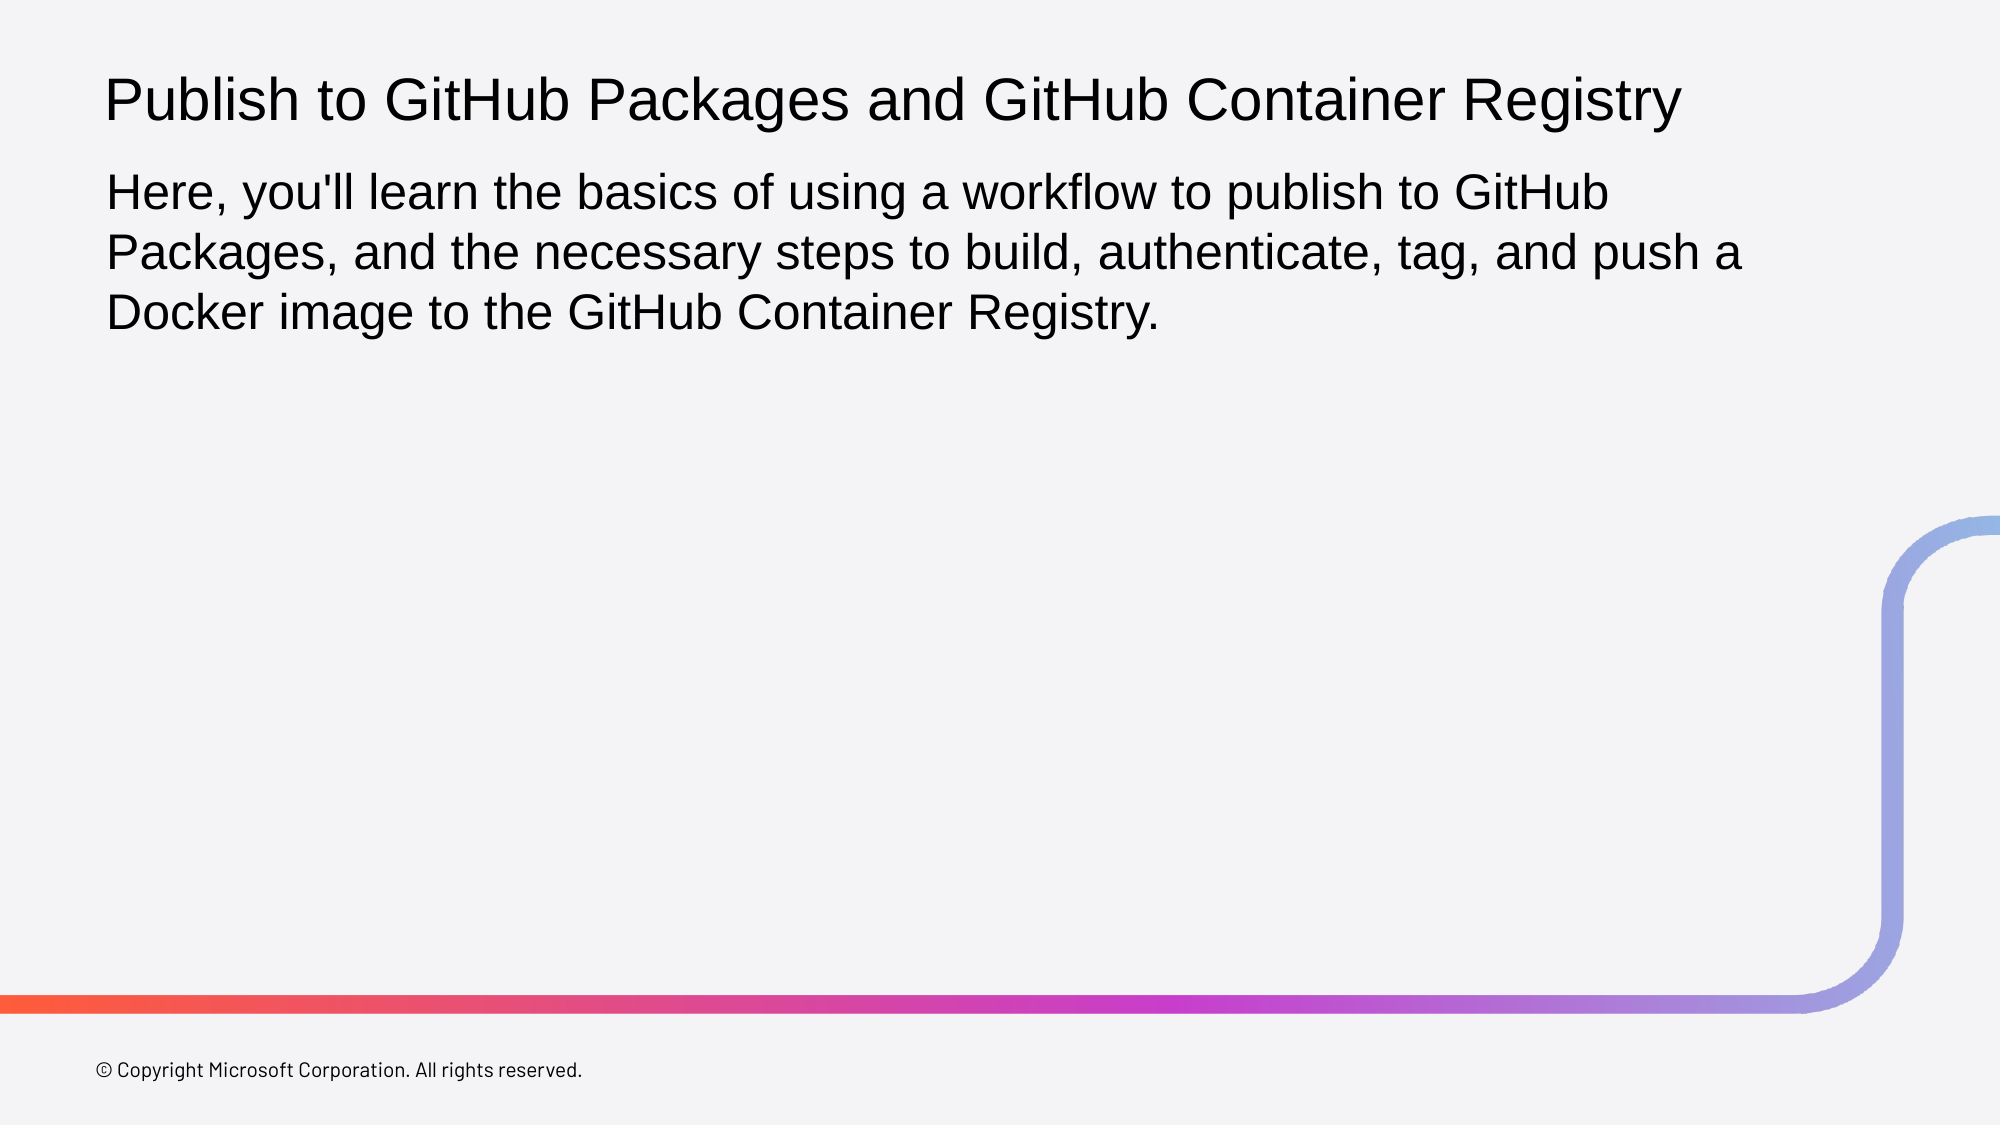

# Publish to GitHub Packages and GitHub Container Registry
Here, you'll learn the basics of using a workflow to publish to GitHub Packages, and the necessary steps to build, authenticate, tag, and push a Docker image to the GitHub Container Registry.
© Copyright Microsoft Corporation. All rights reserved.